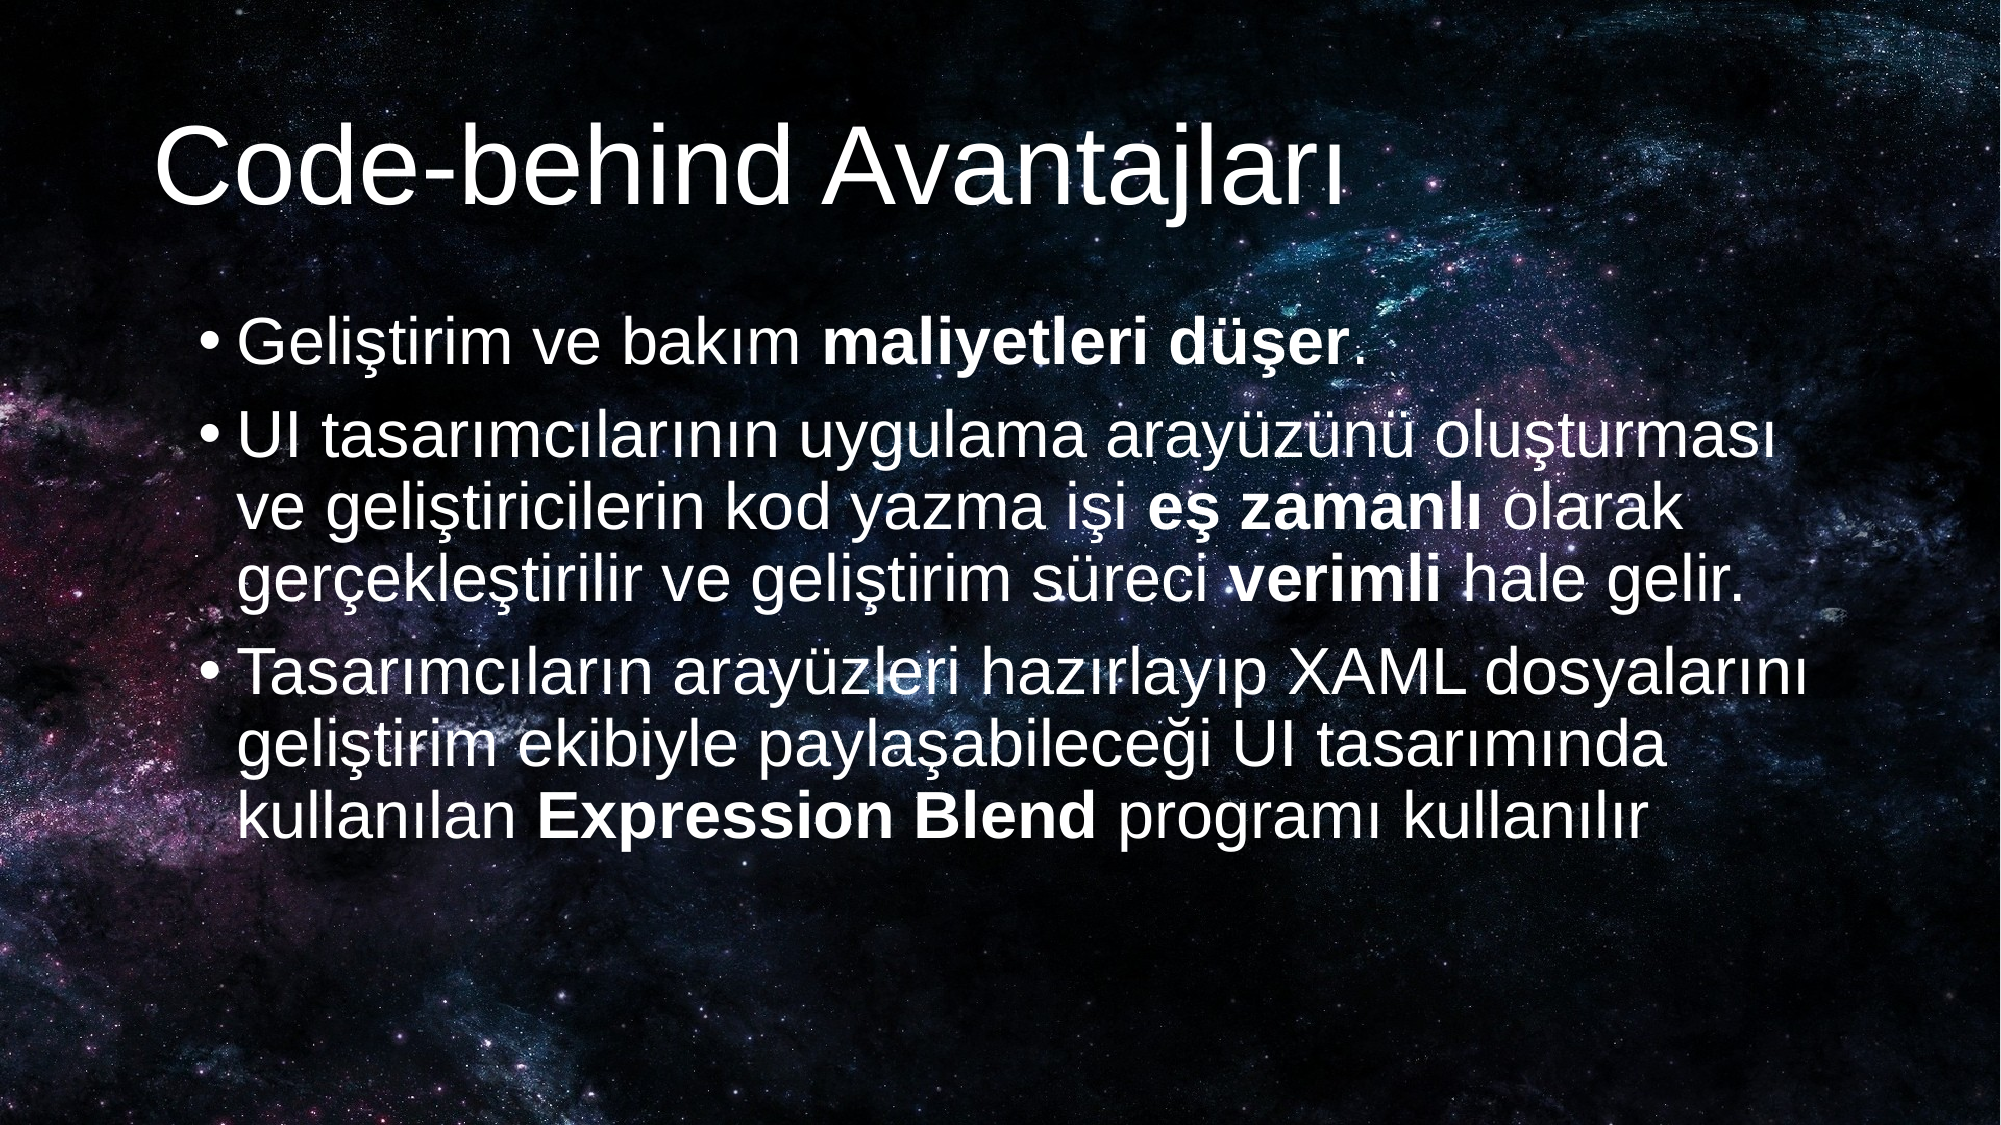

# Code-behind Avantajları
Geliştirim ve bakım maliyetleri düşer.
UI tasarımcılarının uygulama arayüzünü oluşturması ve geliştiricilerin kod yazma işi eş zamanlı olarak gerçekleştirilir ve geliştirim süreci verimli hale gelir.
Tasarımcıların arayüzleri hazırlayıp XAML dosyalarını geliştirim ekibiyle paylaşabileceği UI tasarımında kullanılan Expression Blend programı kullanılır